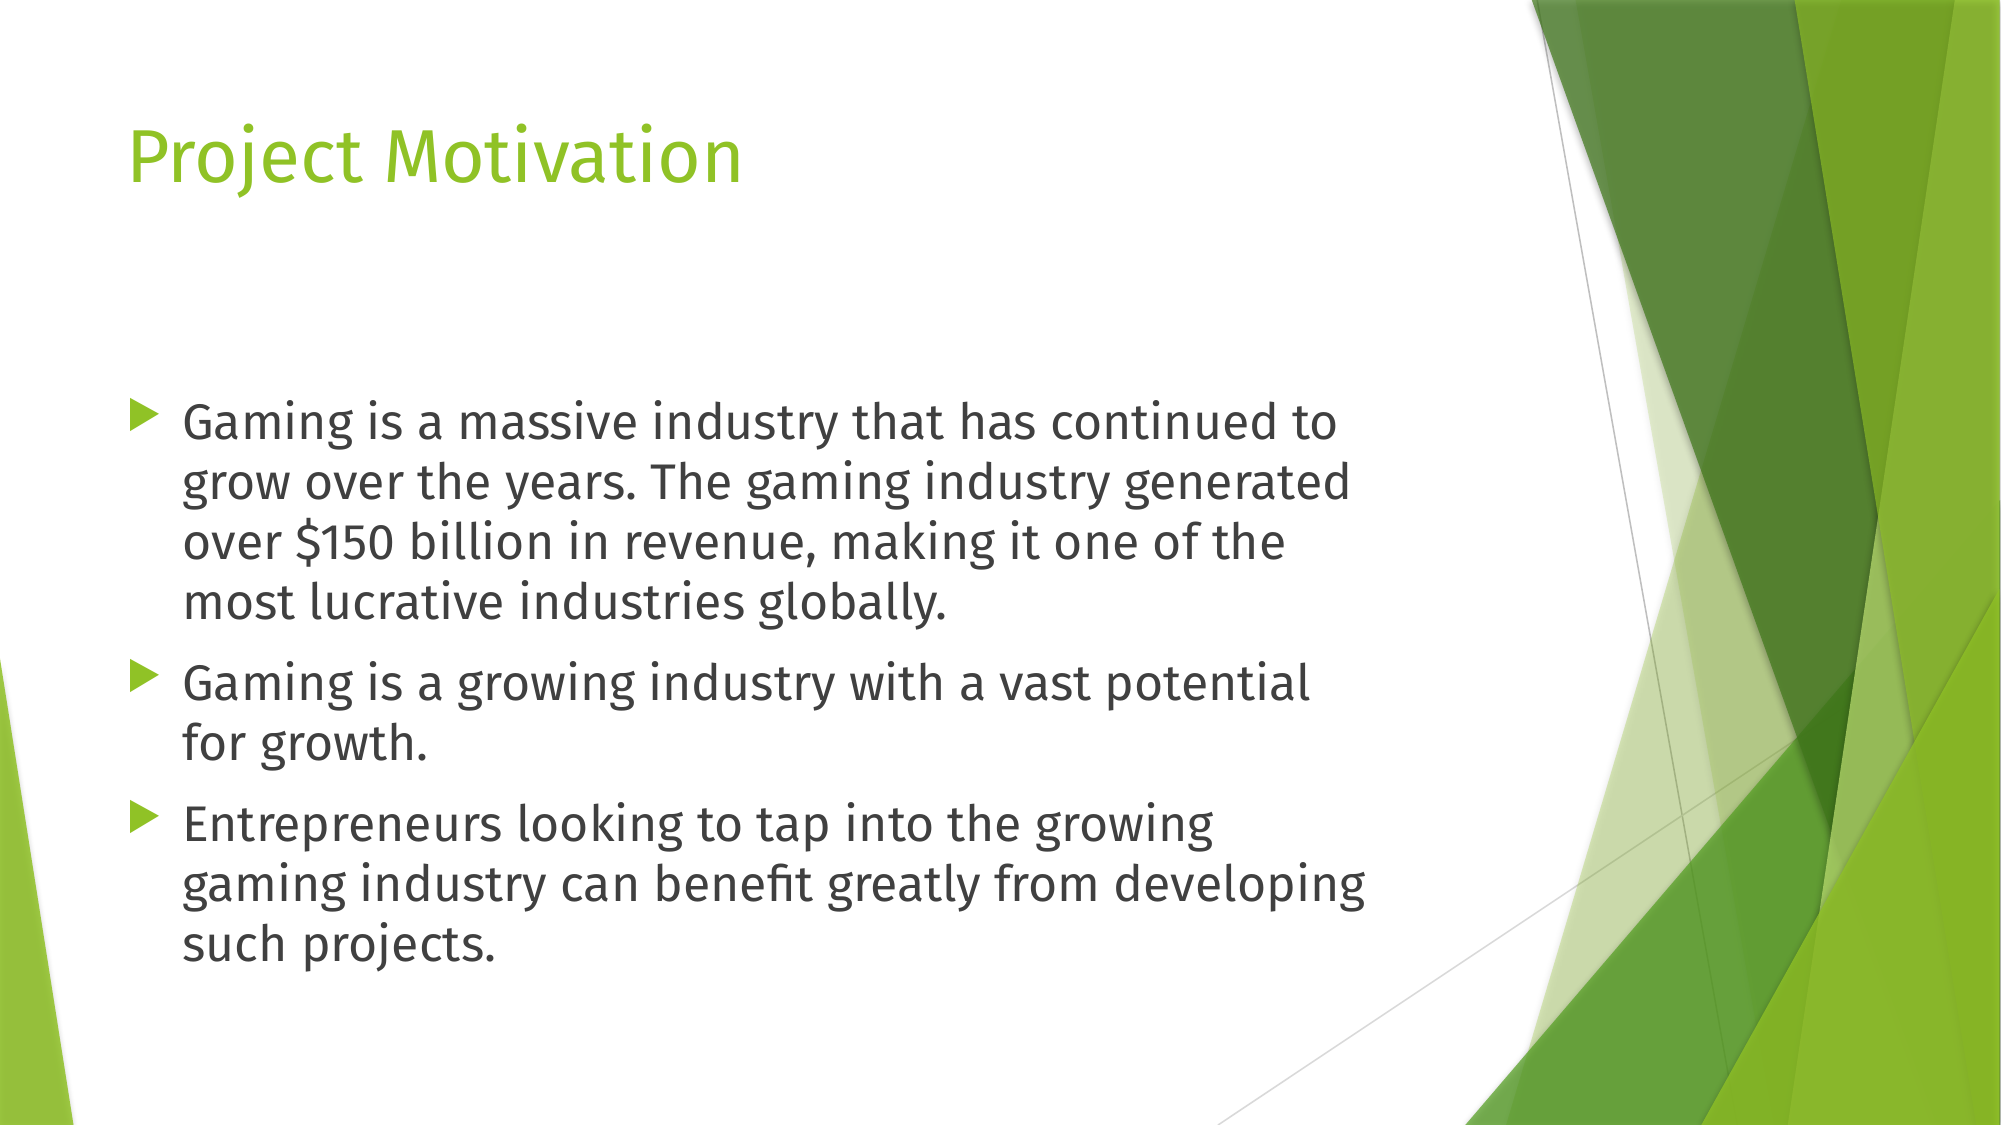

# Project Motivation

Gaming is a massive industry that has continued to grow over the years. The gaming industry generated over $150 billion in revenue, making it one of the most lucrative industries globally.
Gaming is a growing industry with a vast potential for growth.
Entrepreneurs looking to tap into the growing gaming industry can benefit greatly from developing such projects.